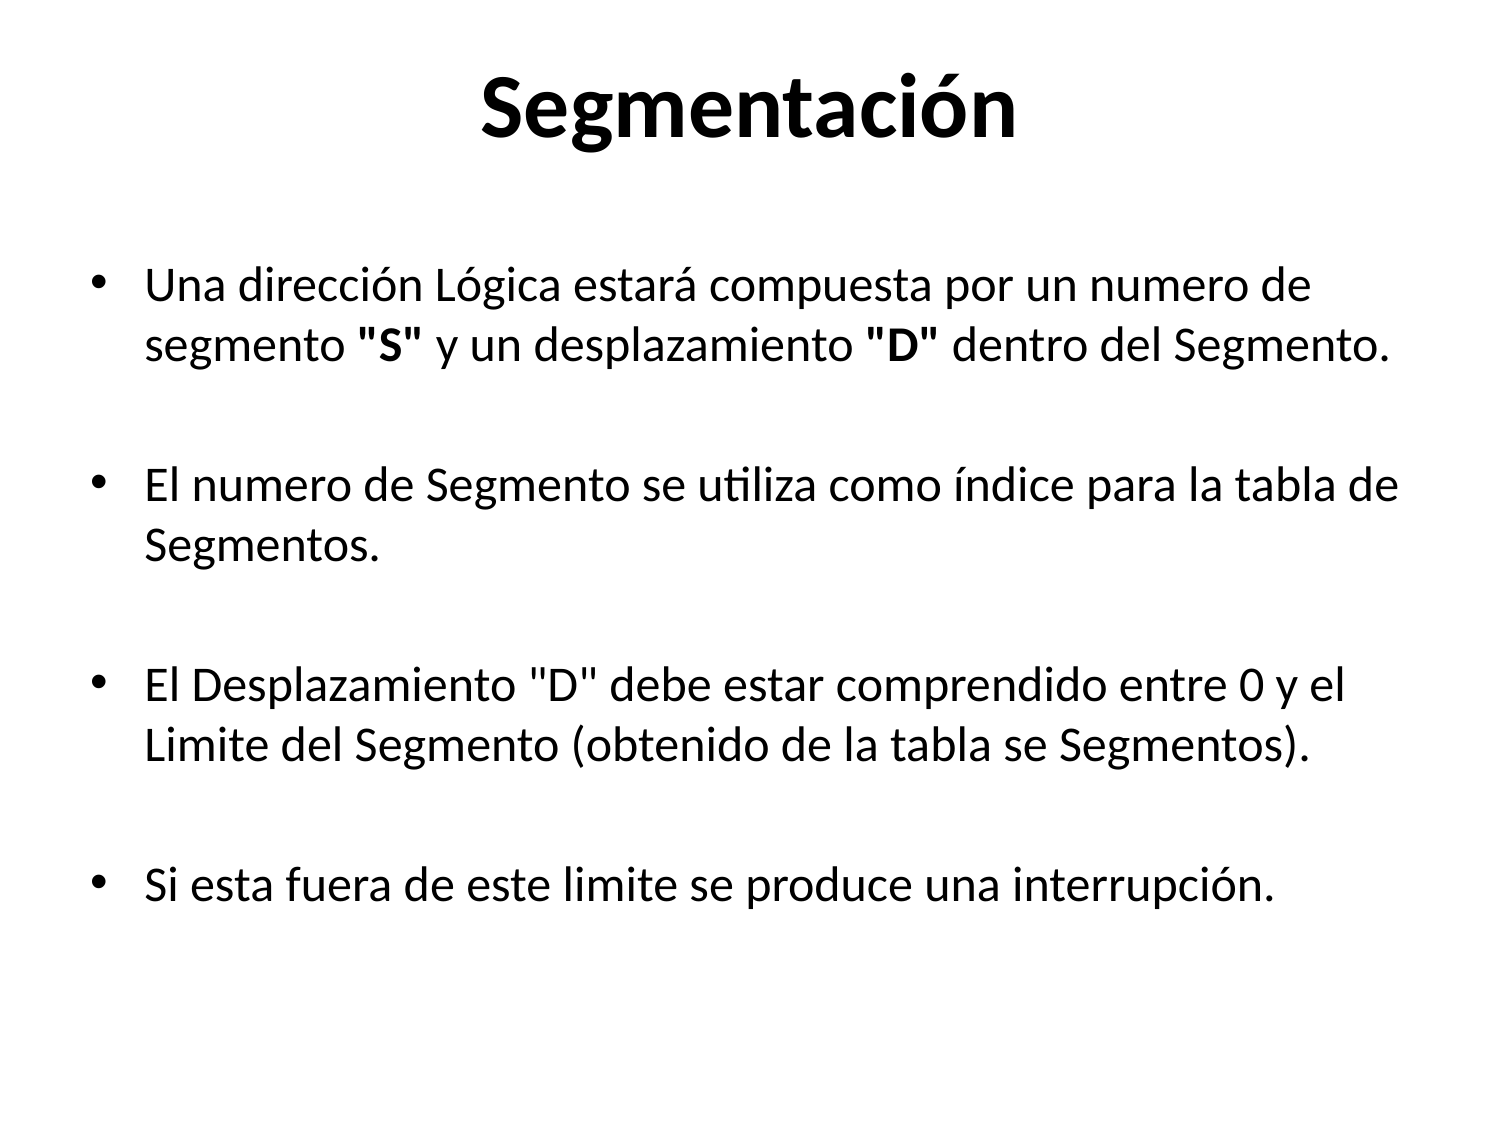

# Segmentación
Una dirección Lógica estará compuesta por un numero de segmento "S" y un desplazamiento "D" dentro del Segmento.

El numero de Segmento se utiliza como índice para la tabla de Segmentos.

El Desplazamiento "D" debe estar comprendido entre 0 y el Limite del Segmento (obtenido de la tabla se Segmentos).

Si esta fuera de este limite se produce una interrupción.